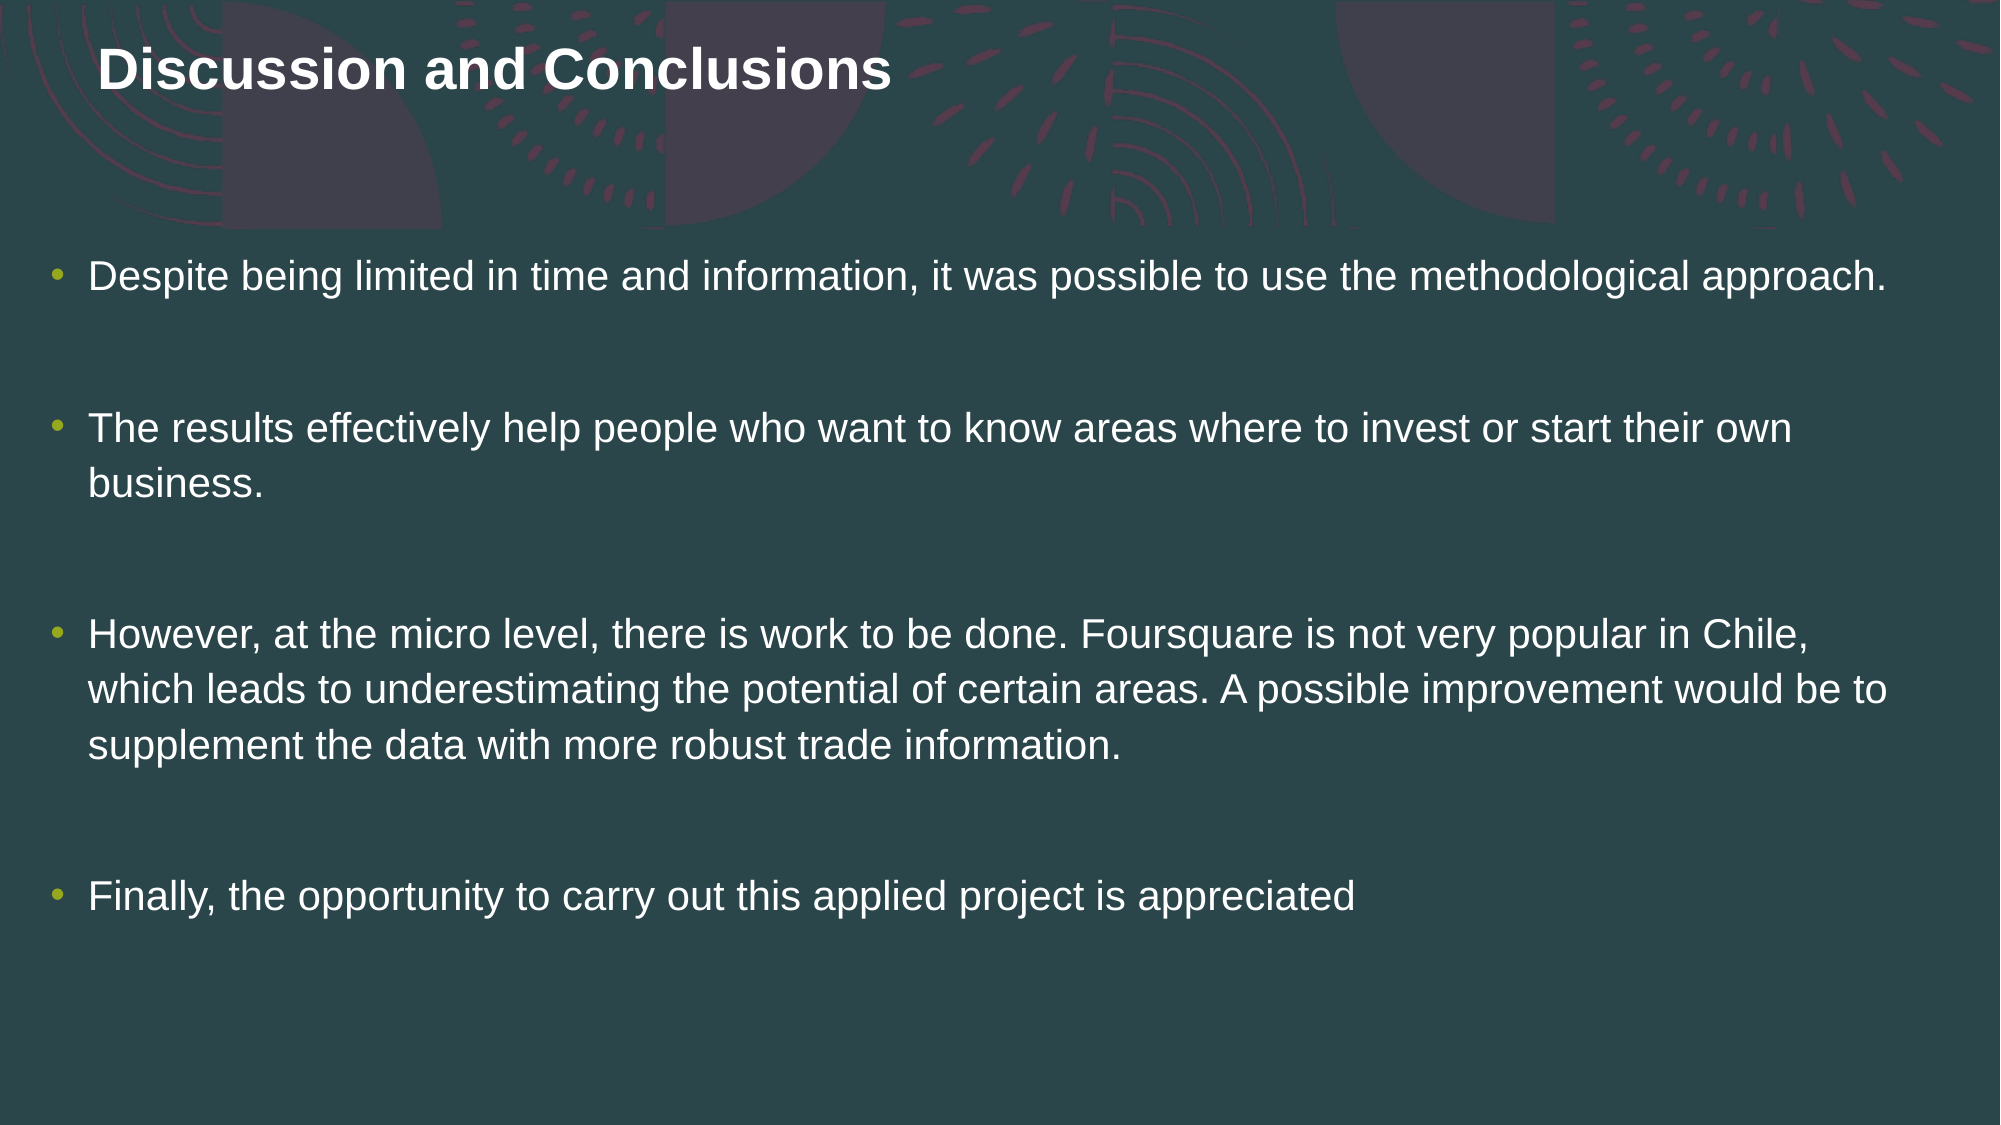

# Discussion and Conclusions

Despite being limited in time and information, it was possible to use the methodological approach.

The results effectively help people who want to know areas where to invest or start their own business.

However, at the micro level, there is work to be done. Foursquare is not very popular in Chile, which leads to underestimating the potential of certain areas. A possible improvement would be to supplement the data with more robust trade information.

Finally, the opportunity to carry out this applied project is appreciated